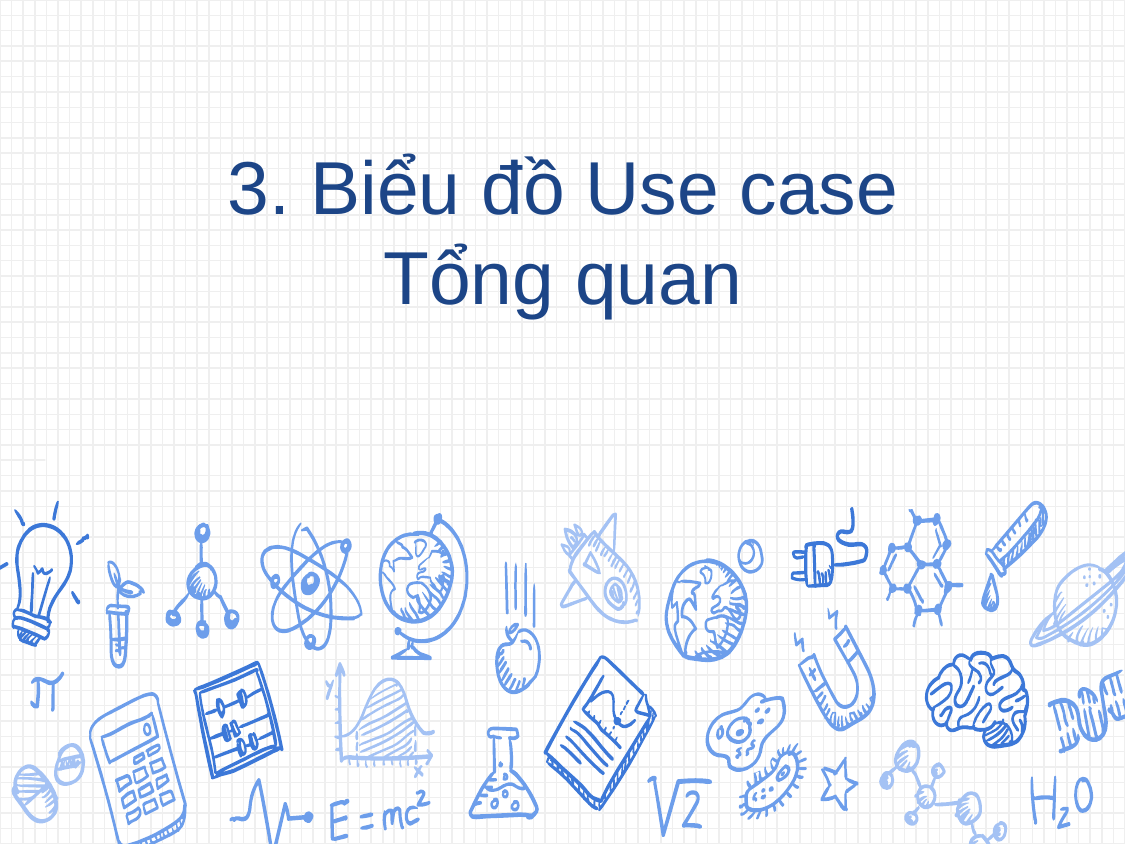

# 3. Biểu đồ Use case Tổng quan